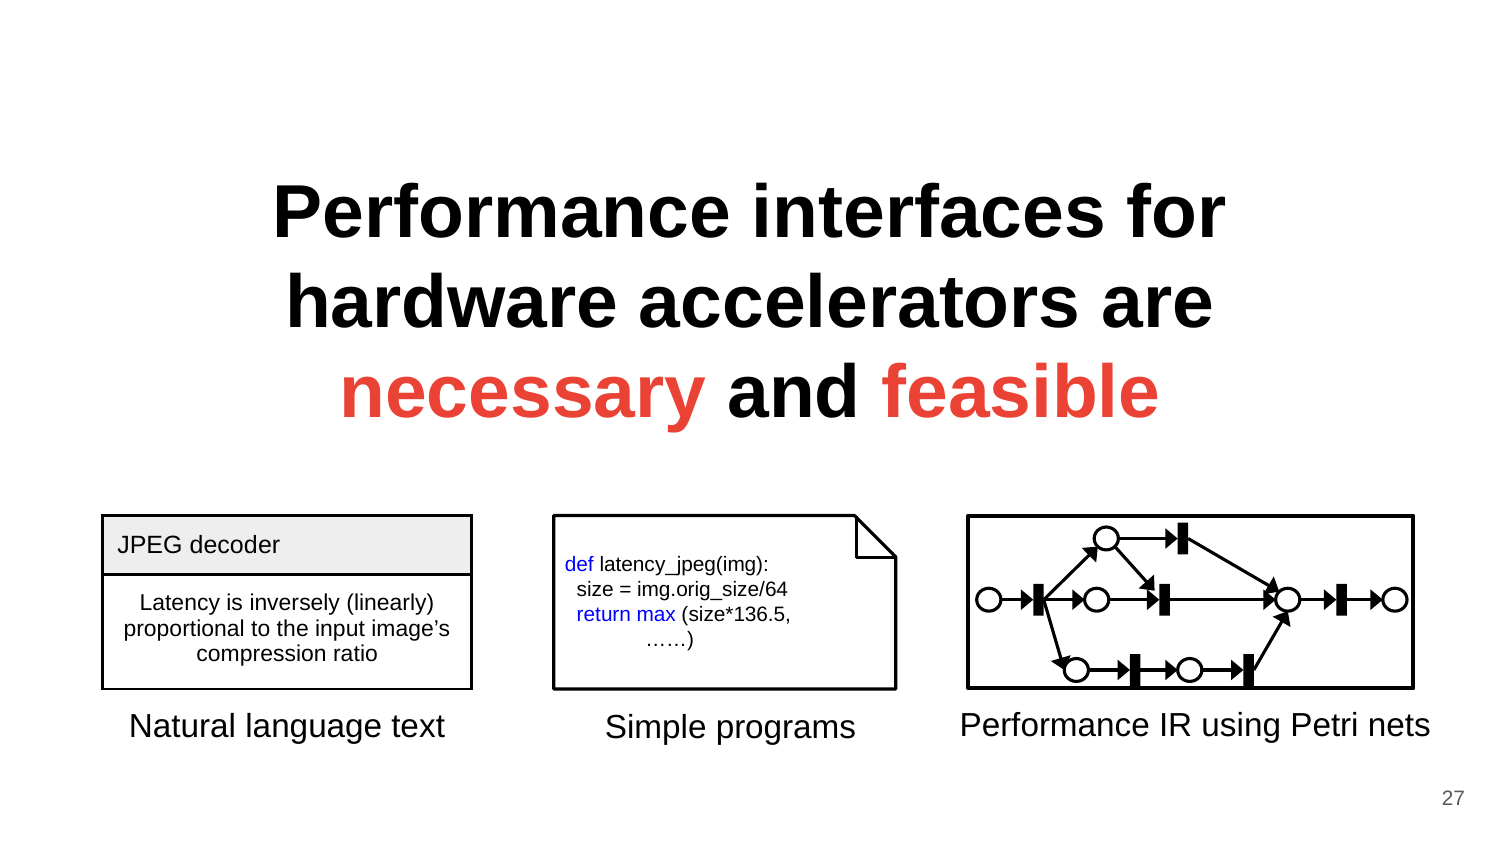

Performance interfaces for hardware accelerators are necessary and feasible

def latency_jpeg(img):
  size = img.orig_size/64
  return max (size*136.5,
              ……)

| JPEG decoder |
| --- |
| Latency is inversely (linearly) proportional to the input image’s compression ratio |

Performance IR using Petri nets
Natural language text
Simple programs
27